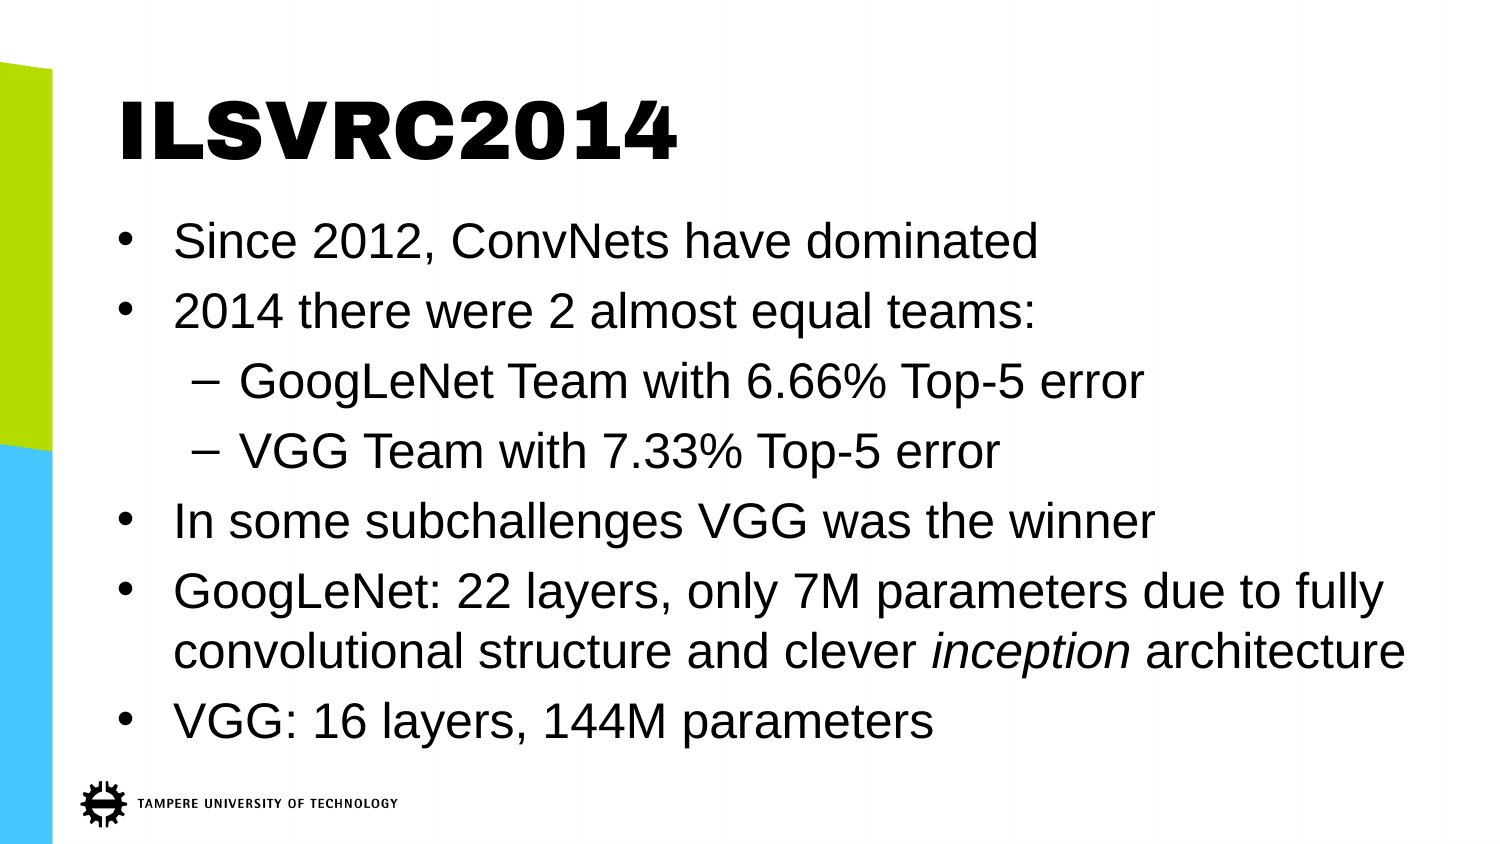

# ILSVRC2014
Since 2012, ConvNets have dominated
2014 there were 2 almost equal teams:
GoogLeNet Team with 6.66% Top-5 error
VGG Team with 7.33% Top-5 error
In some subchallenges VGG was the winner
GoogLeNet: 22 layers, only 7M parameters due to fully convolutional structure and clever inception architecture
VGG: 16 layers, 144M parameters